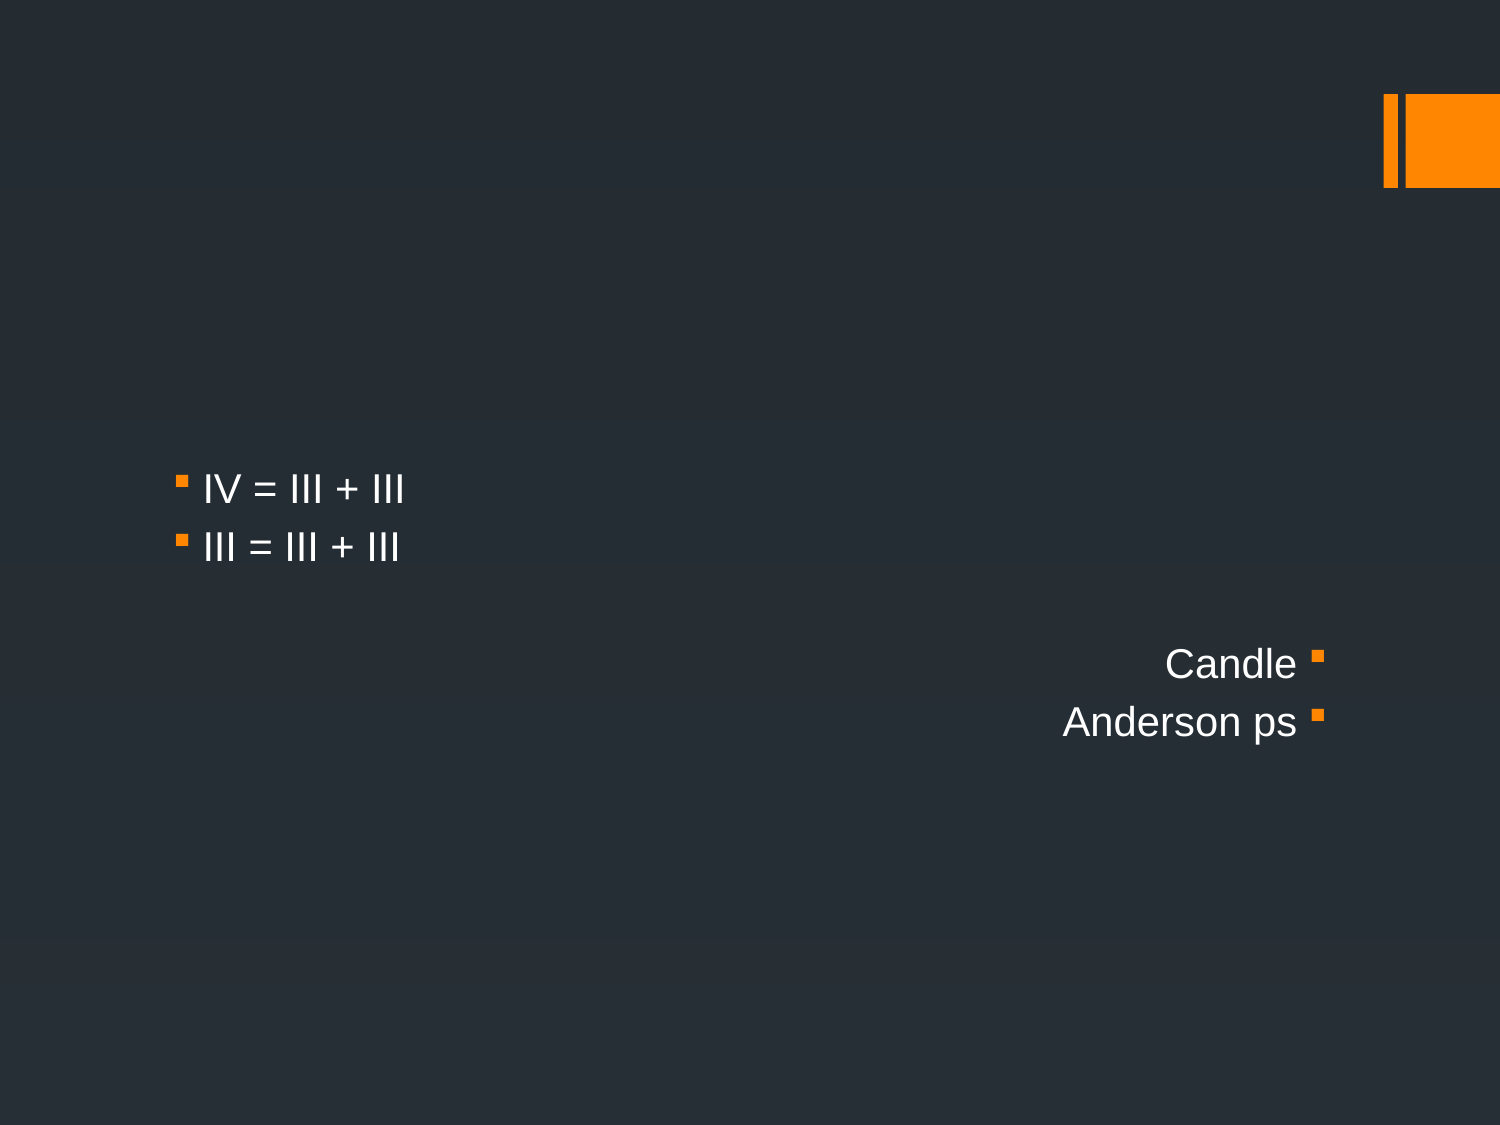

#
IV = III + III
III = III + III

Candle
Anderson ps